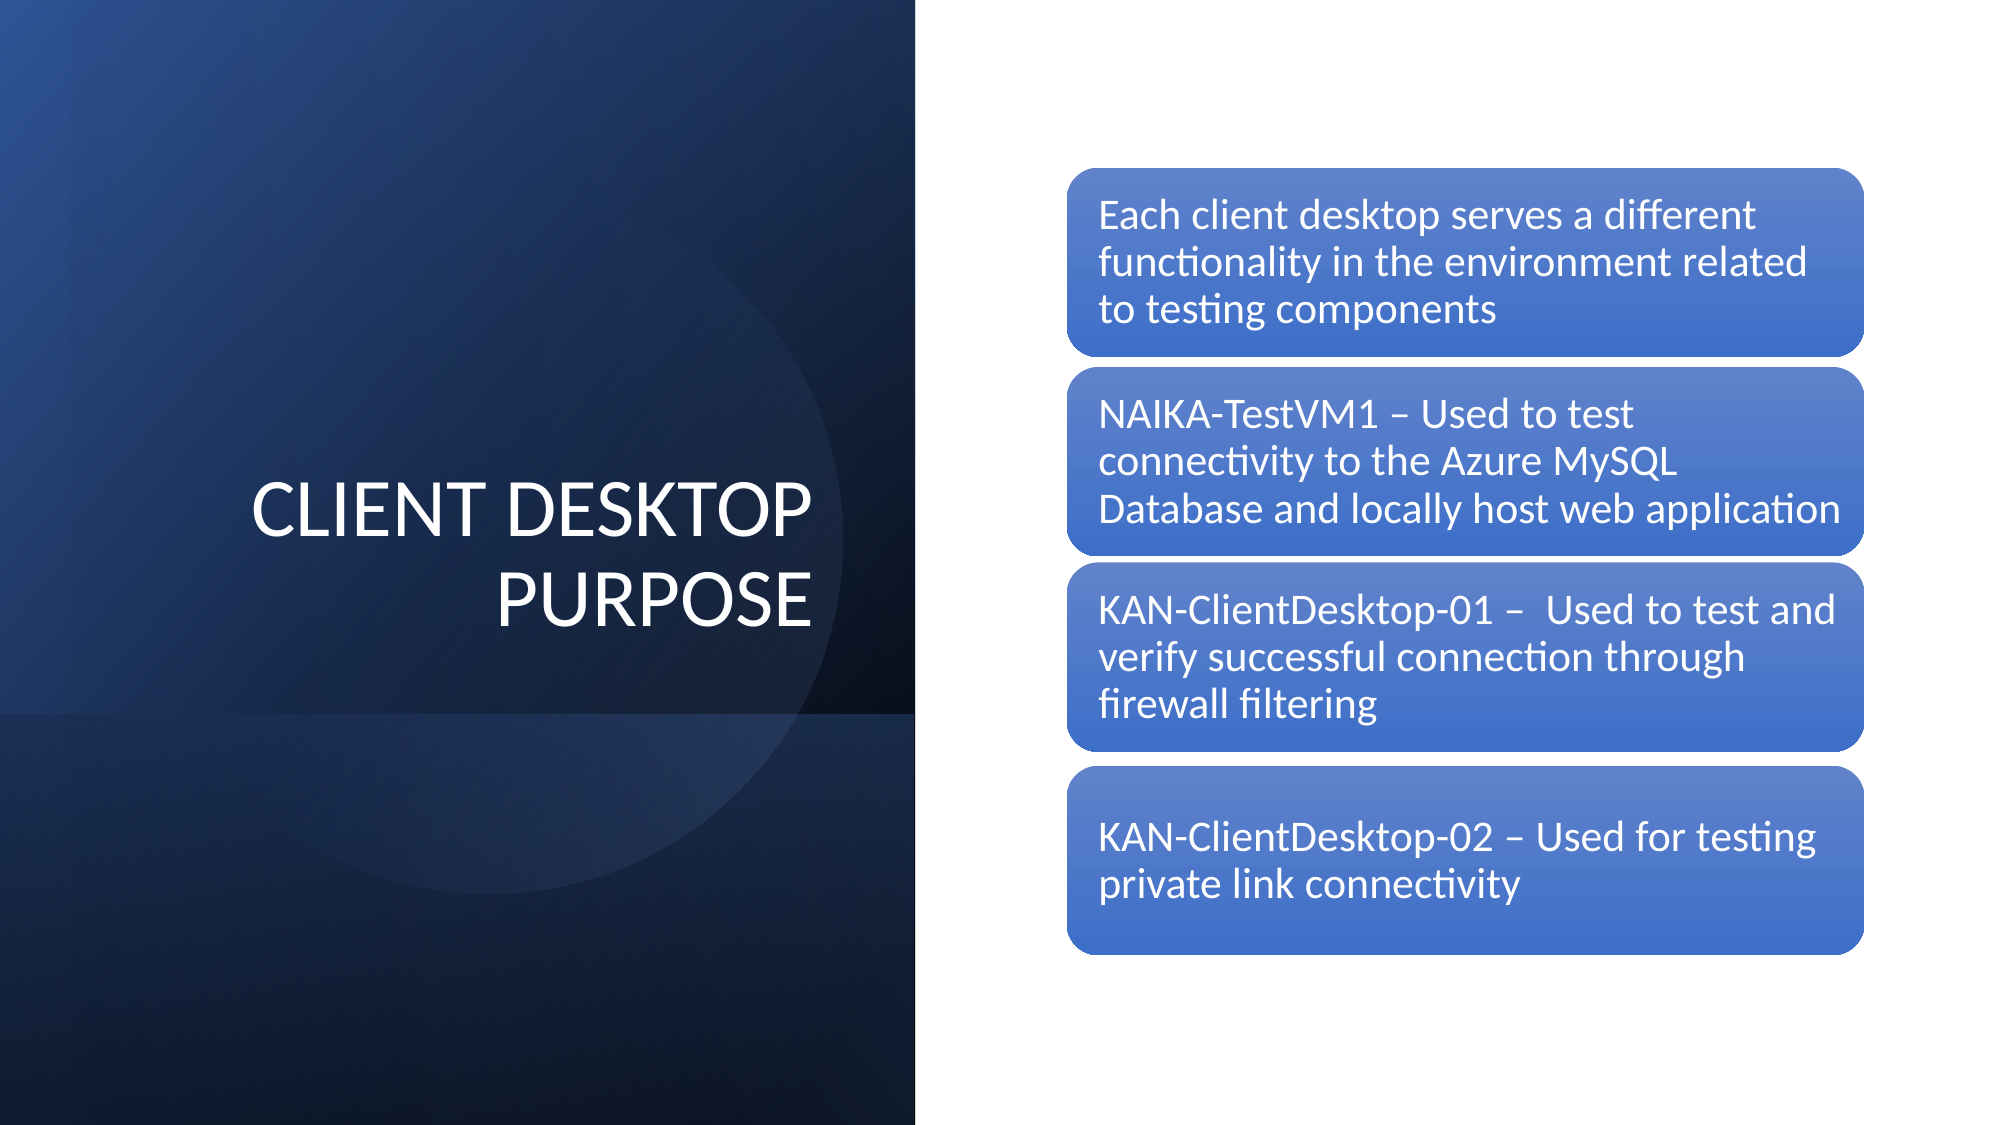

# CLIENT DESKTOP PURPOSE

Each client desktop serves a different functionality in the environment related to testing components
NAIKA-TestVM1 – Used to test connectivity to the Azure MySQL Database and locally host web application
KAN-ClientDesktop-01 –  Used to test and verify successful connection through firewall filtering
KAN-ClientDesktop-02 – Used for testing private link connectivity